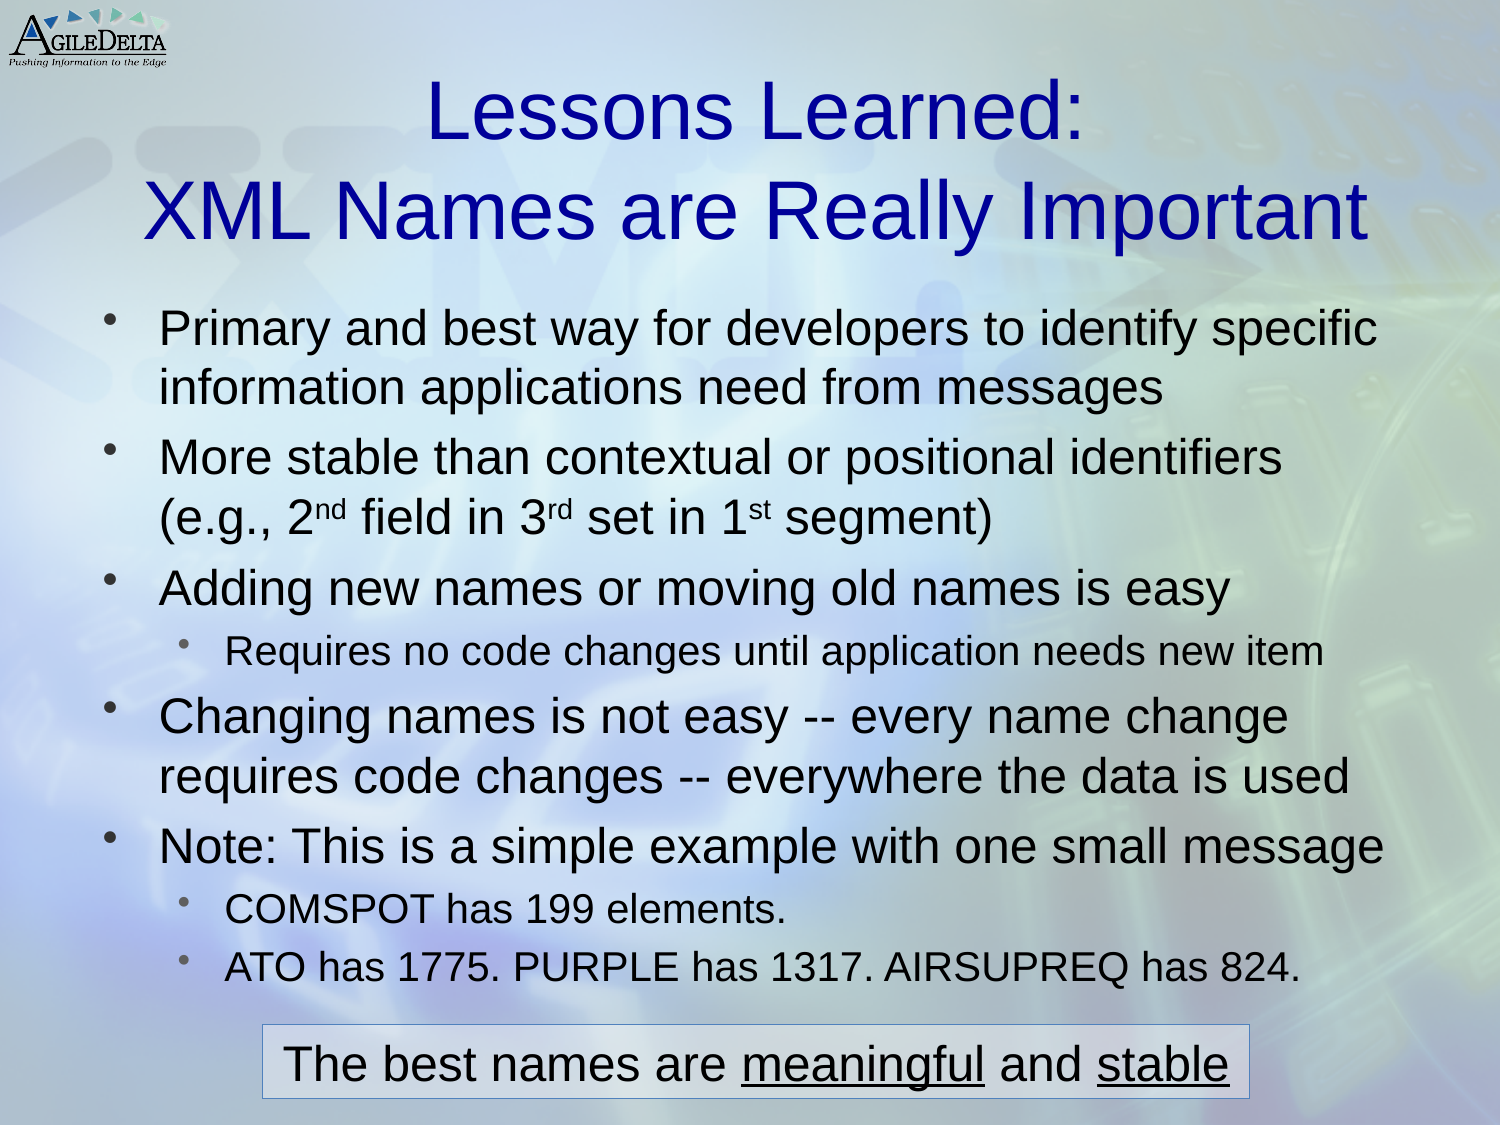

# Lessons Learned: XML Names are Really Important
Primary and best way for developers to identify specific information applications need from messages
More stable than contextual or positional identifiers
(e.g., 2nd field in 3rd set in 1st segment)
Adding new names or moving old names is easy
Requires no code changes until application needs new item
Changing names is not easy -- every name change requires code changes -- everywhere the data is used
Note: This is a simple example with one small message
COMSPOT has 199 elements.
ATO has 1775. PURPLE has 1317. AIRSUPREQ has 824.

The best names are meaningful and stable